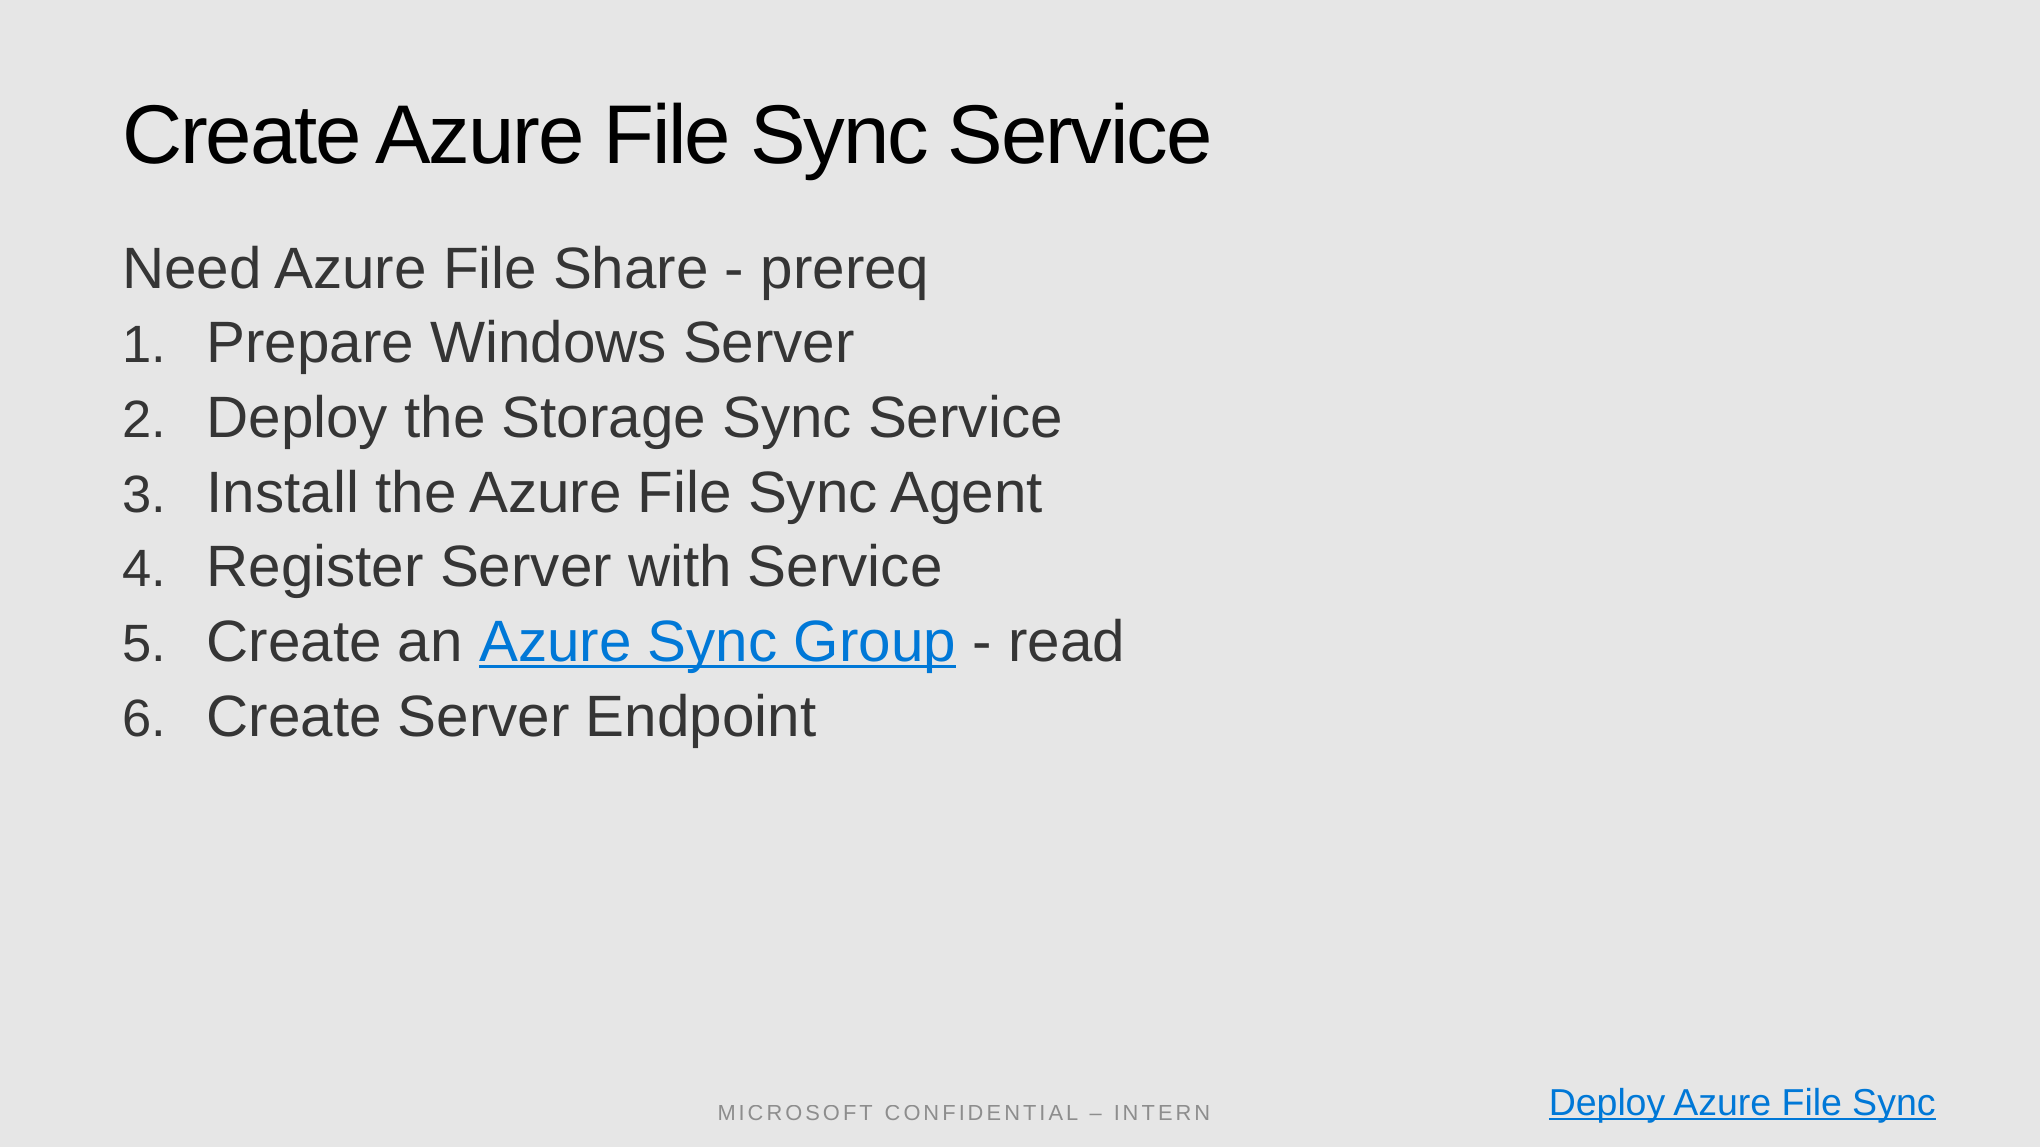

# Create Azure File Sync Service
Need Azure File Share - prereq
Prepare Windows Server
Deploy the Storage Sync Service
Install the Azure File Sync Agent
Register Server with Service
Create an Azure Sync Group - read
Create Server Endpoint

Deploy Azure File Sync